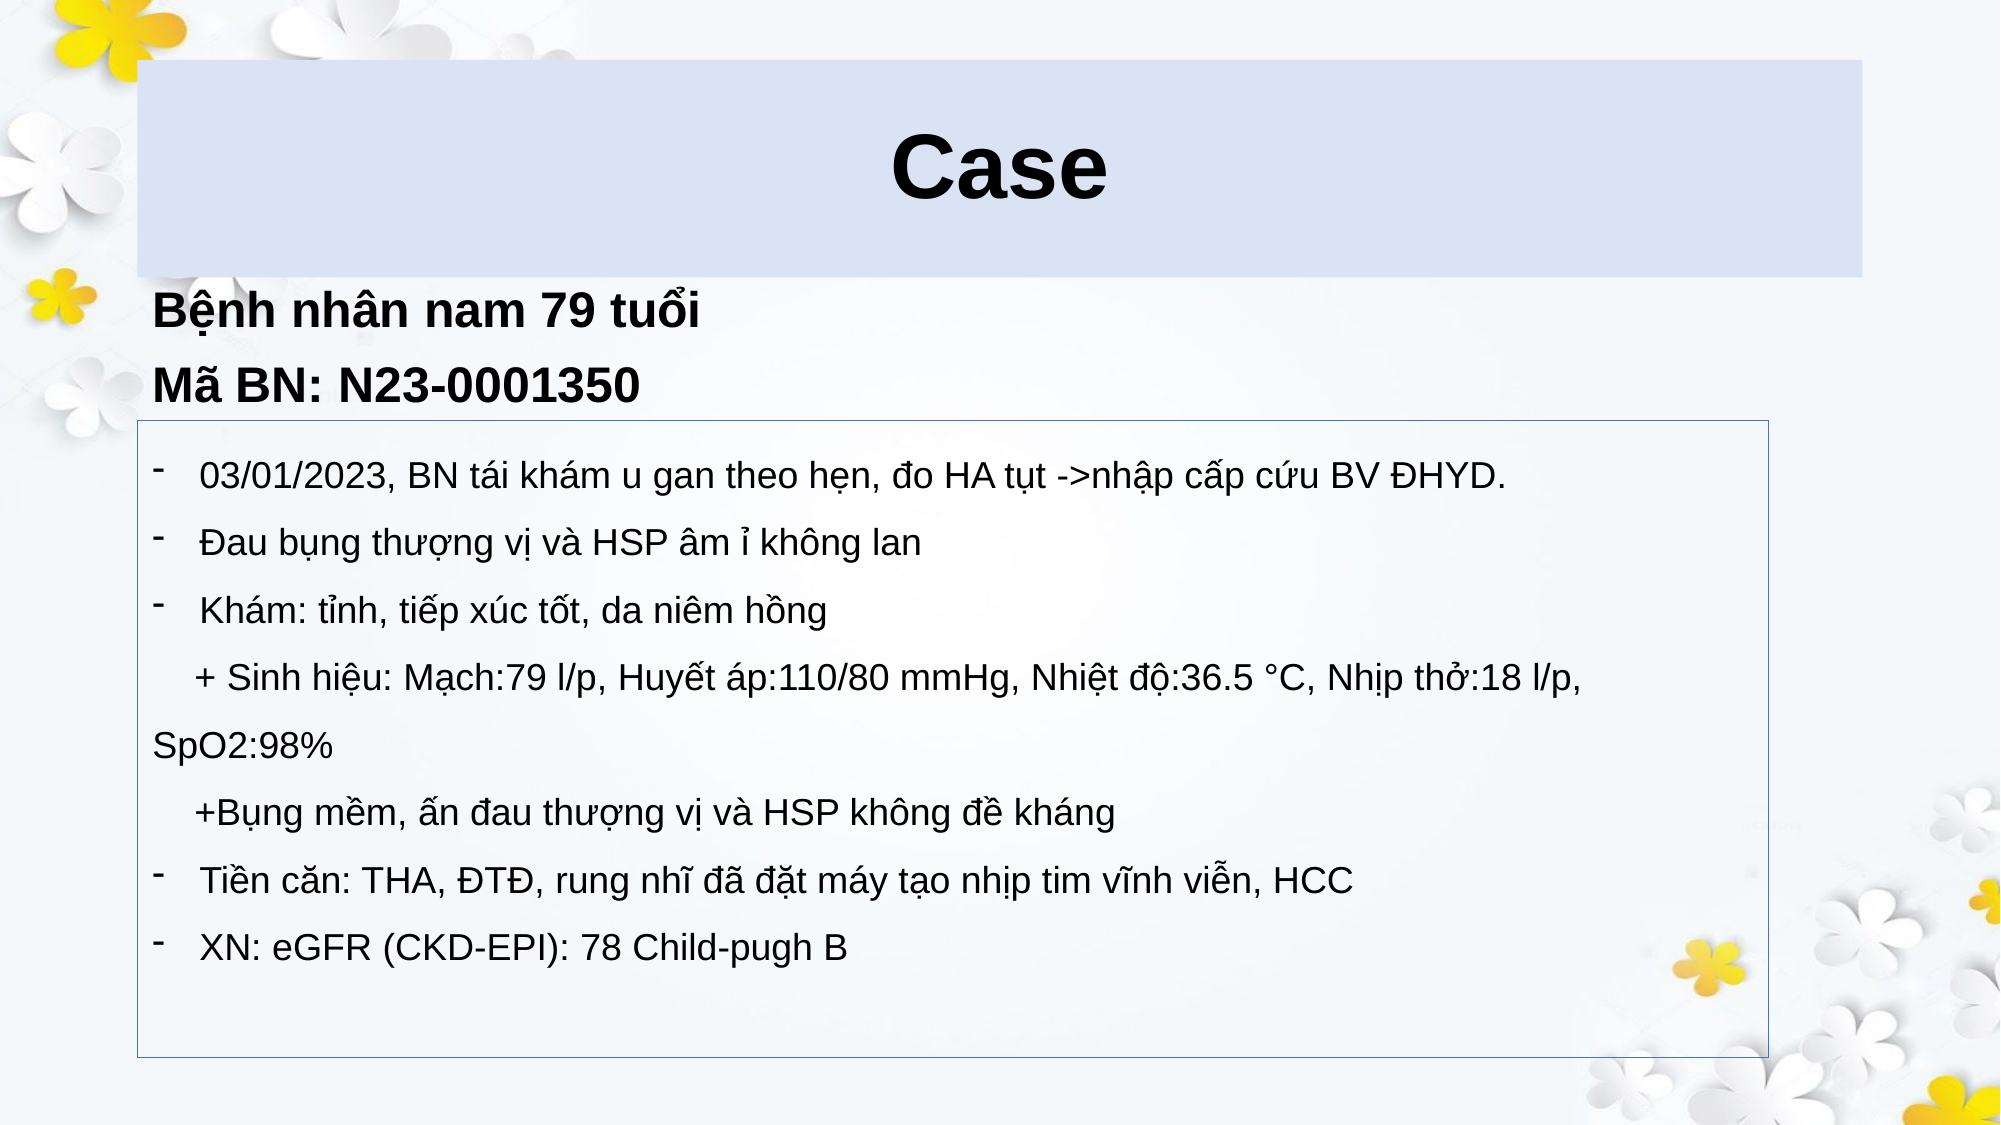

# Case
Bệnh nhân nam 79 tuổi
Mã BN: N23-0001350
03/01/2023, BN tái khám u gan theo hẹn, đo HA tụt ->nhập cấp cứu BV ĐHYD.
Đau bụng thượng vị và HSP âm ỉ không lan
Khám: tỉnh, tiếp xúc tốt, da niêm hồng
    + Sinh hiệu: Mạch:79 l/p, Huyết áp:110/80 mmHg, Nhiệt độ:36.5 °C, Nhịp thở:18 l/p, SpO2:98%
    +Bụng mềm, ấn đau thượng vị và HSP không đề kháng
Tiền căn: THA, ĐTĐ, rung nhĩ đã đặt máy tạo nhịp tim vĩnh viễn, HCC
XN: eGFR (CKD-EPI): 78 Child-pugh B